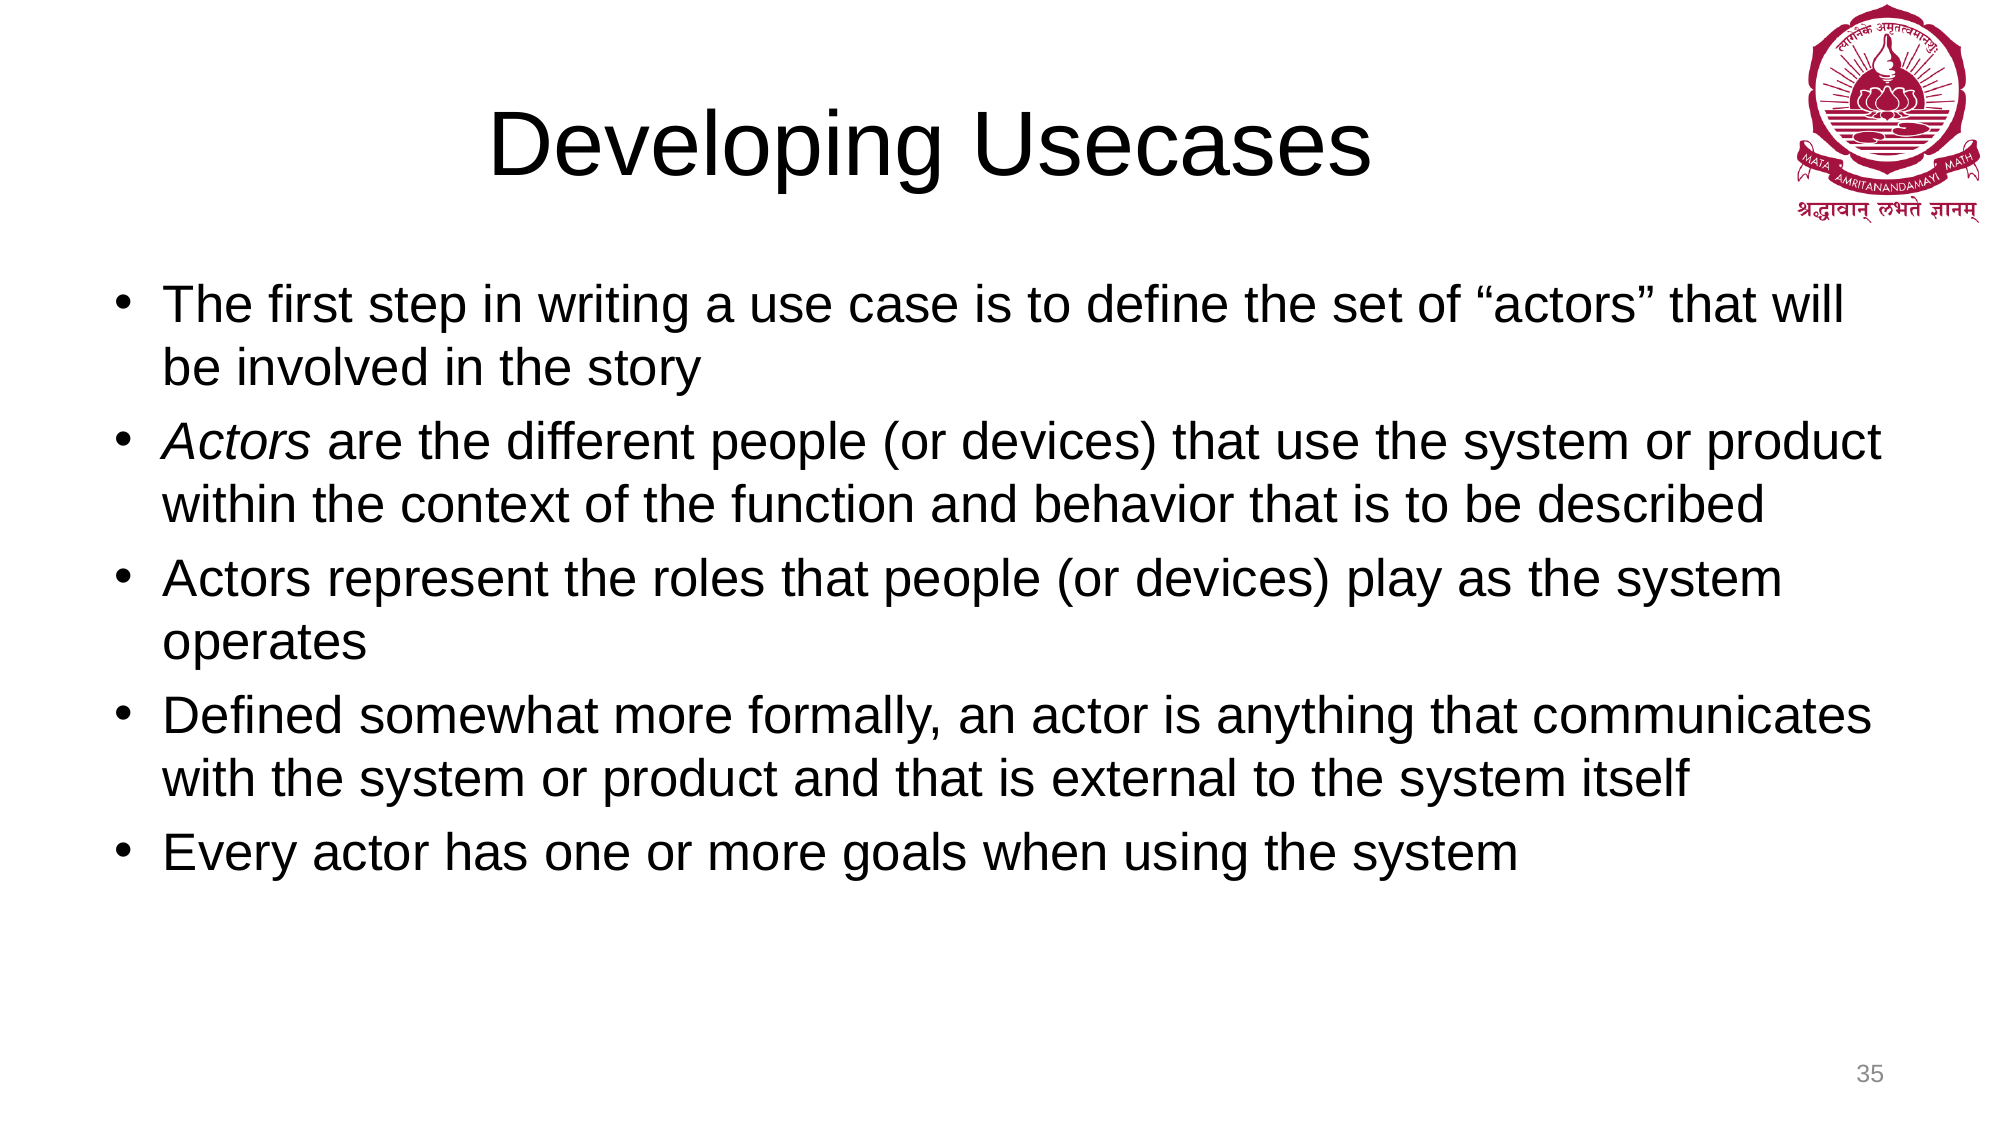

# Developing Usecases
The first step in writing a use case is to define the set of “actors” that will be involved in the story
Actors are the different people (or devices) that use the system or product within the context of the function and behavior that is to be described
Actors represent the roles that people (or devices) play as the system operates
Defined somewhat more formally, an actor is anything that communicates with the system or product and that is external to the system itself
Every actor has one or more goals when using the system
35